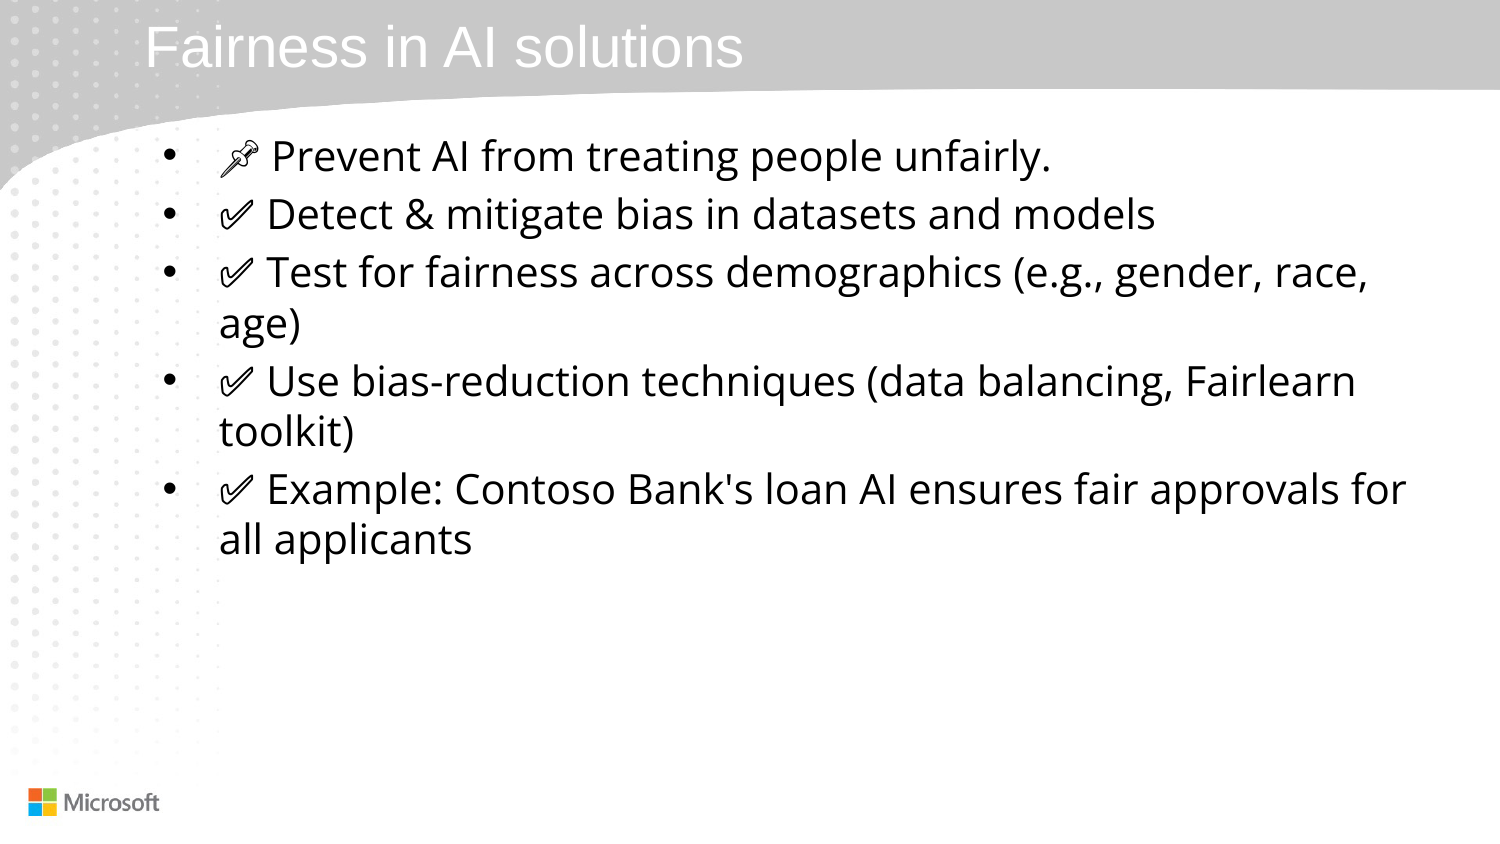

# Fairness in AI solutions
📌 Prevent AI from treating people unfairly.
✅ Detect & mitigate bias in datasets and models
✅ Test for fairness across demographics (e.g., gender, race, age)
✅ Use bias-reduction techniques (data balancing, Fairlearn toolkit)
✅ Example: Contoso Bank's loan AI ensures fair approvals for all applicants